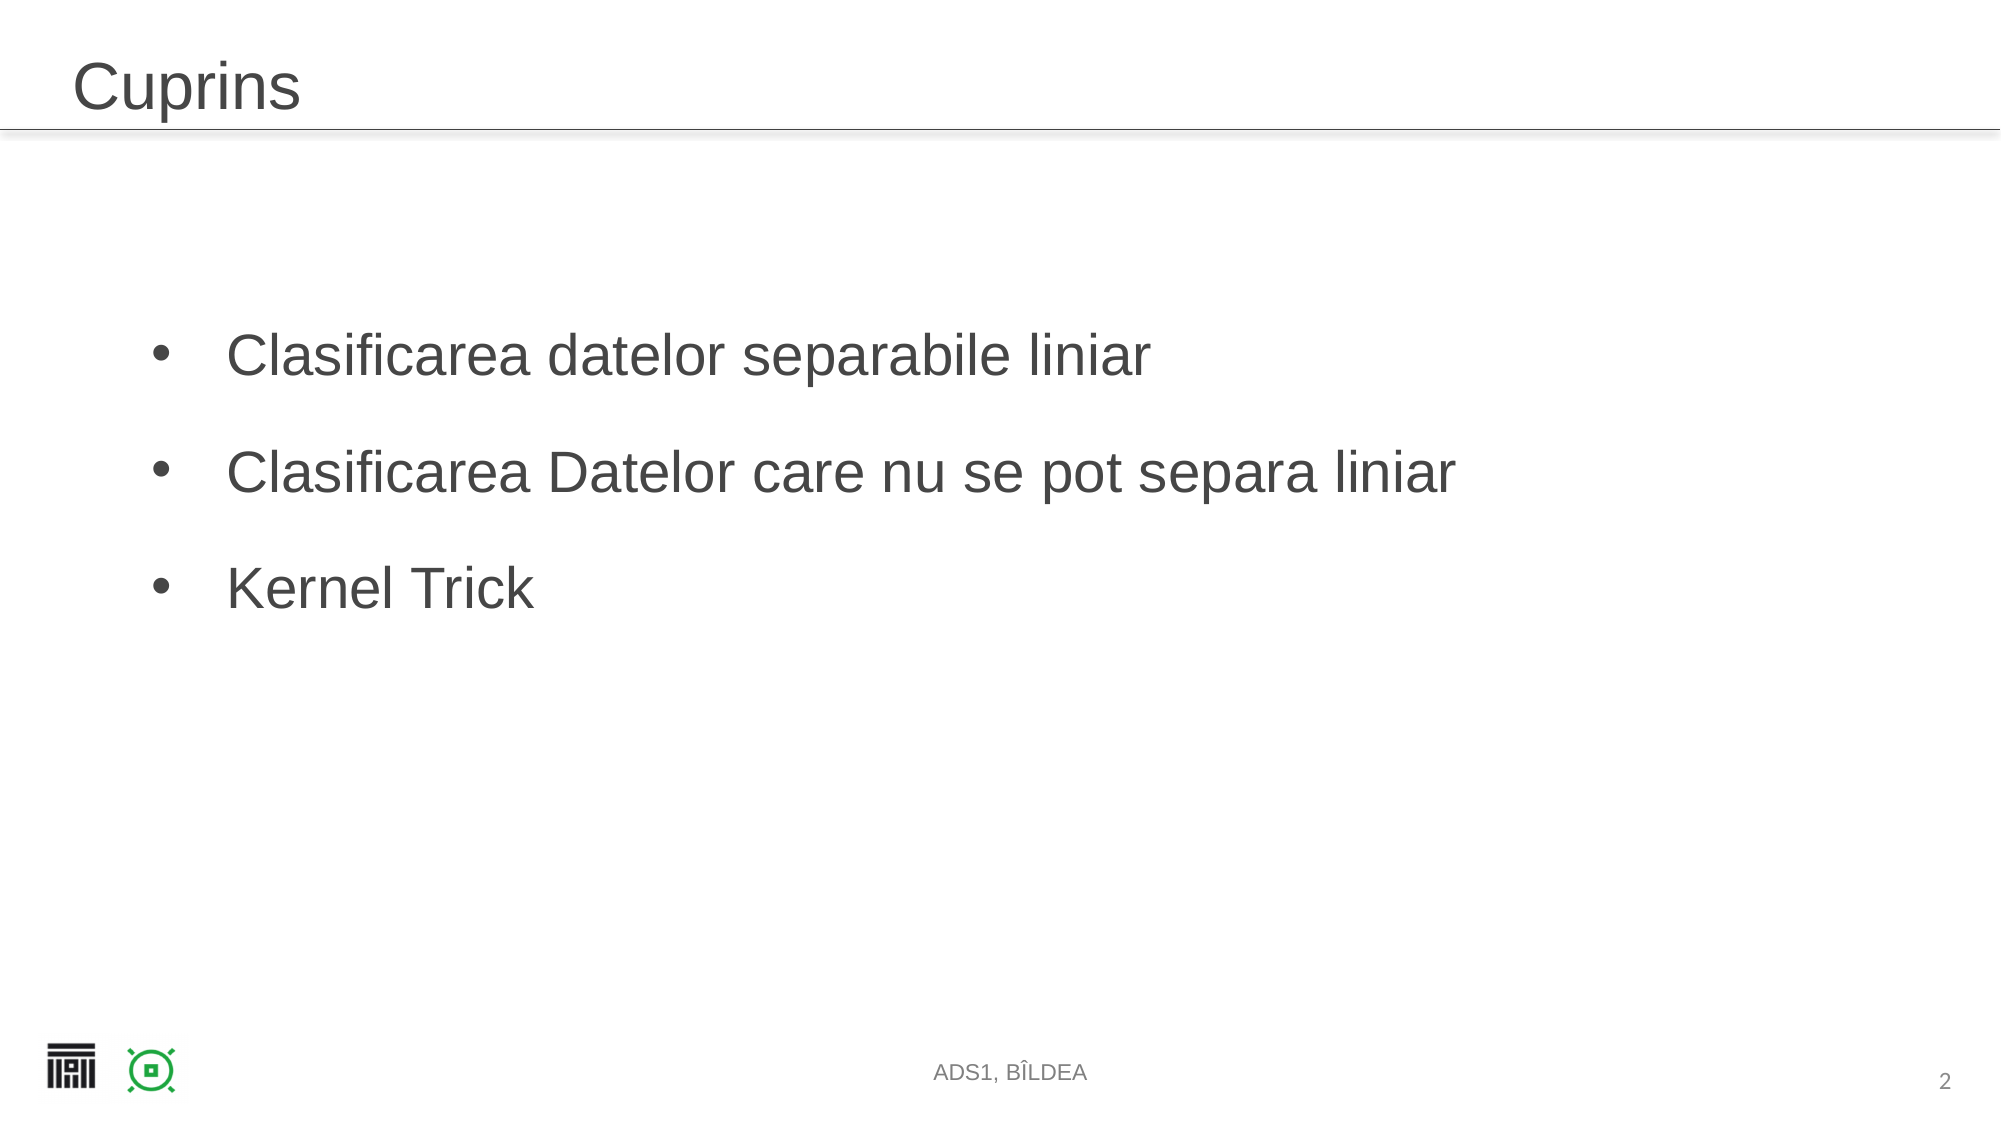

# Cuprins

Clasificarea datelor separabile liniar
Clasificarea Datelor care nu se pot separa liniar
Kernel Trick

2